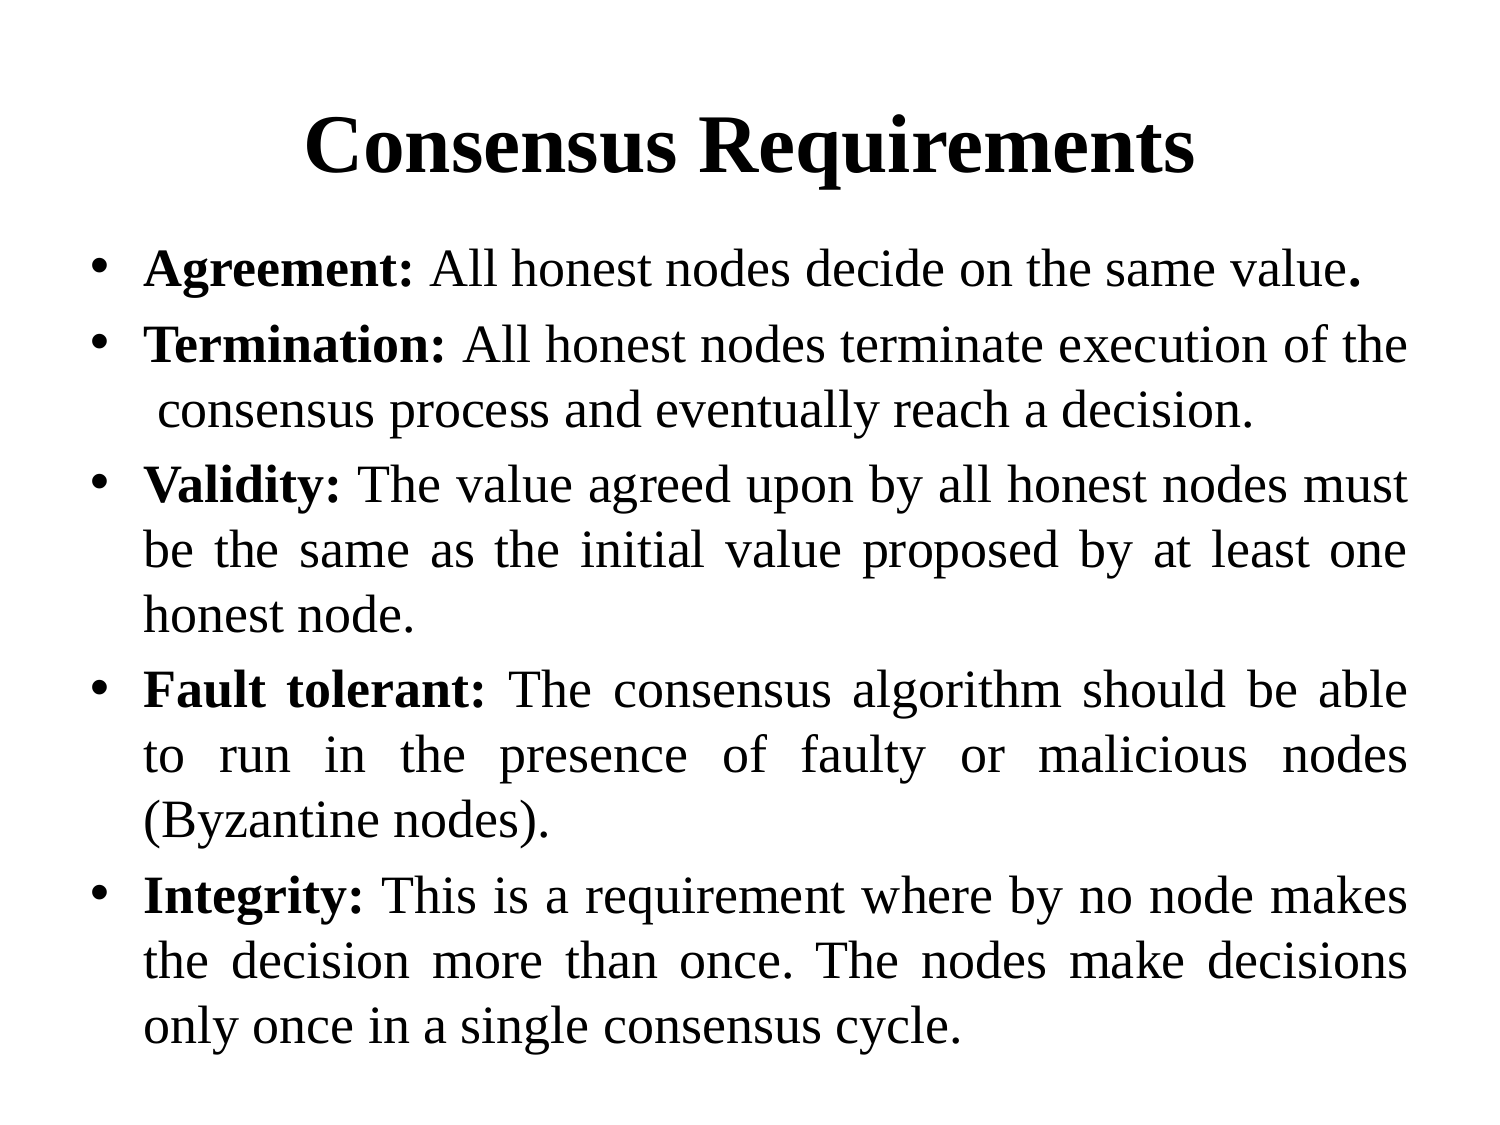

# Consensus Requirements
Agreement: All honest nodes decide on the same value.
Termination: All honest nodes terminate execution of the  consensus process and eventually reach a decision.
Validity: The value agreed upon by all honest nodes must be the same as the initial value proposed by at least one honest node.
Fault tolerant: The consensus algorithm should be able to run in the presence of faulty or malicious nodes (Byzantine nodes).
Integrity: This is a requirement where by no node makes the decision more than once. The nodes make decisions only once in a single consensus cycle.